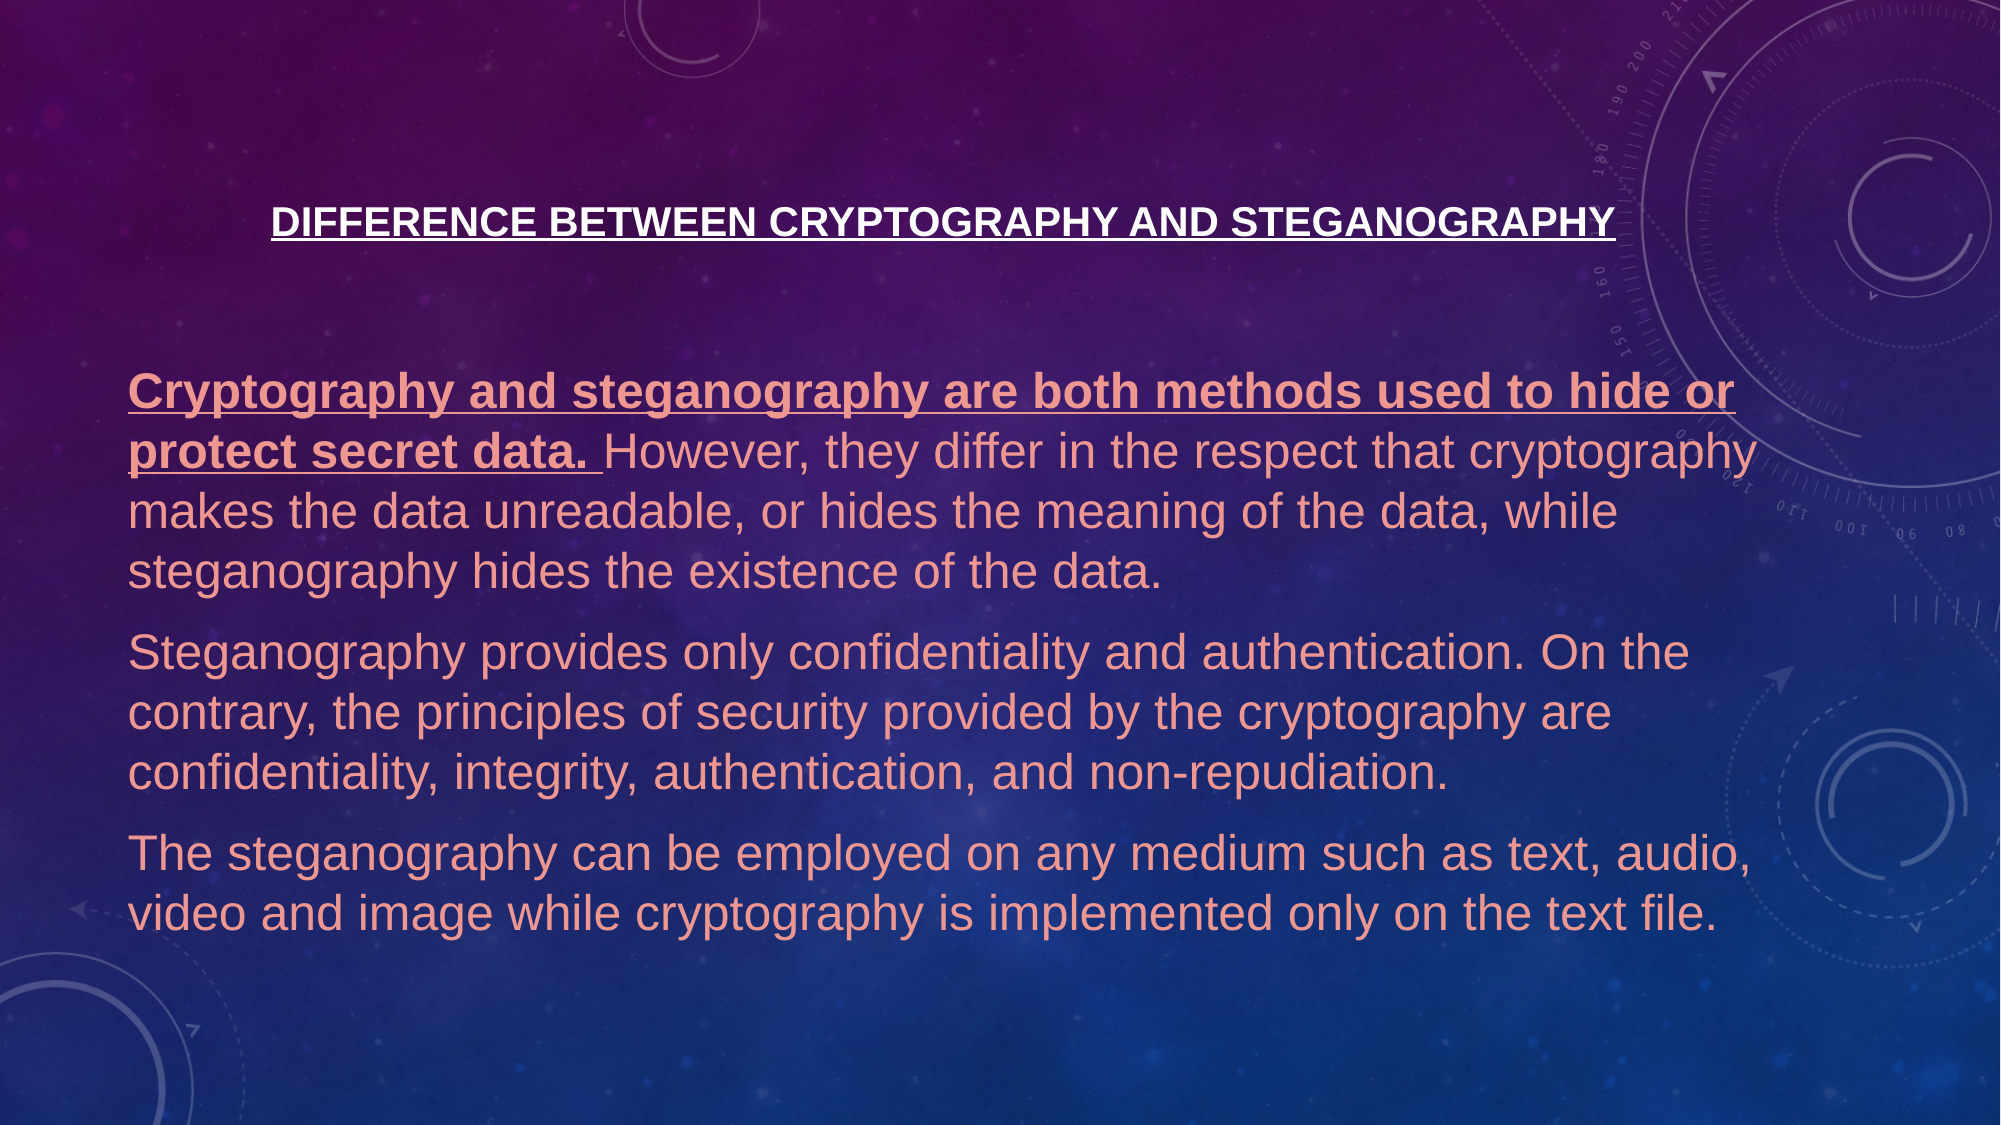

# DIFFERENCE BETWEEN CRYPTOGRAPHY AND STEGANOGRAPHY
Cryptography and steganography are both methods used to hide or protect secret data. However, they differ in the respect that cryptography makes the data unreadable, or hides the meaning of the data, while steganography hides the existence of the data.
Steganography provides only confidentiality and authentication. On the contrary, the principles of security provided by the cryptography are confidentiality, integrity, authentication, and non-repudiation.
The steganography can be employed on any medium such as text, audio, video and image while cryptography is implemented only on the text file.